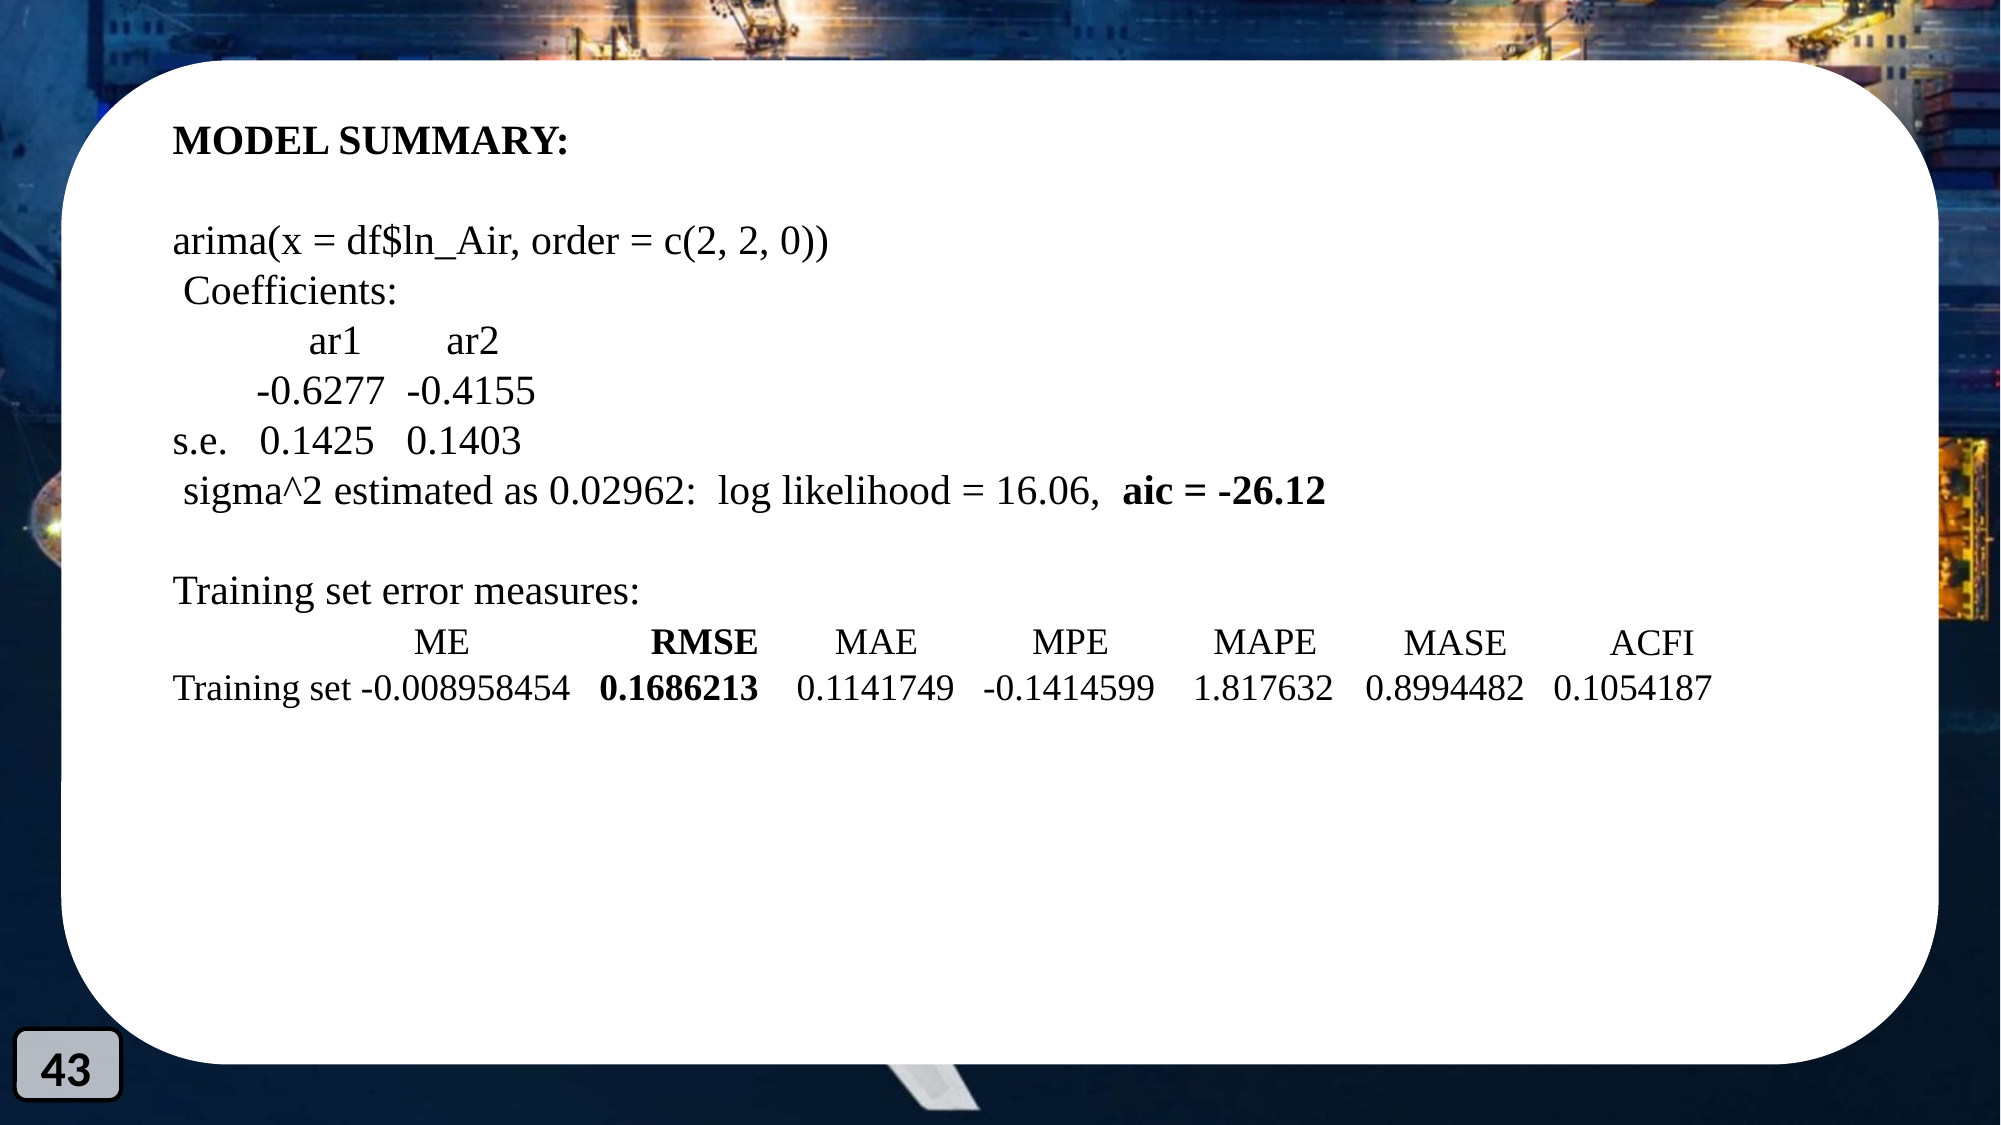

MODEL SUMMARY:

arima(x = df$ln_Air, order = c(2, 2, 0))
 Coefficients:
             ar1        ar2
        -0.6277  -0.4155
s.e.   0.1425   0.1403
 sigma^2 estimated as 0.02962:  log likelihood = 16.06,  aic = -26.12

Training set error measures:
                       ME                   RMSE        MAE            MPE           MAPE
Training set -0.008958454   0.1686213    0.1141749   -0.1414599    1.817632

    MASE           ACFI
0.8994482   0.1054187

43